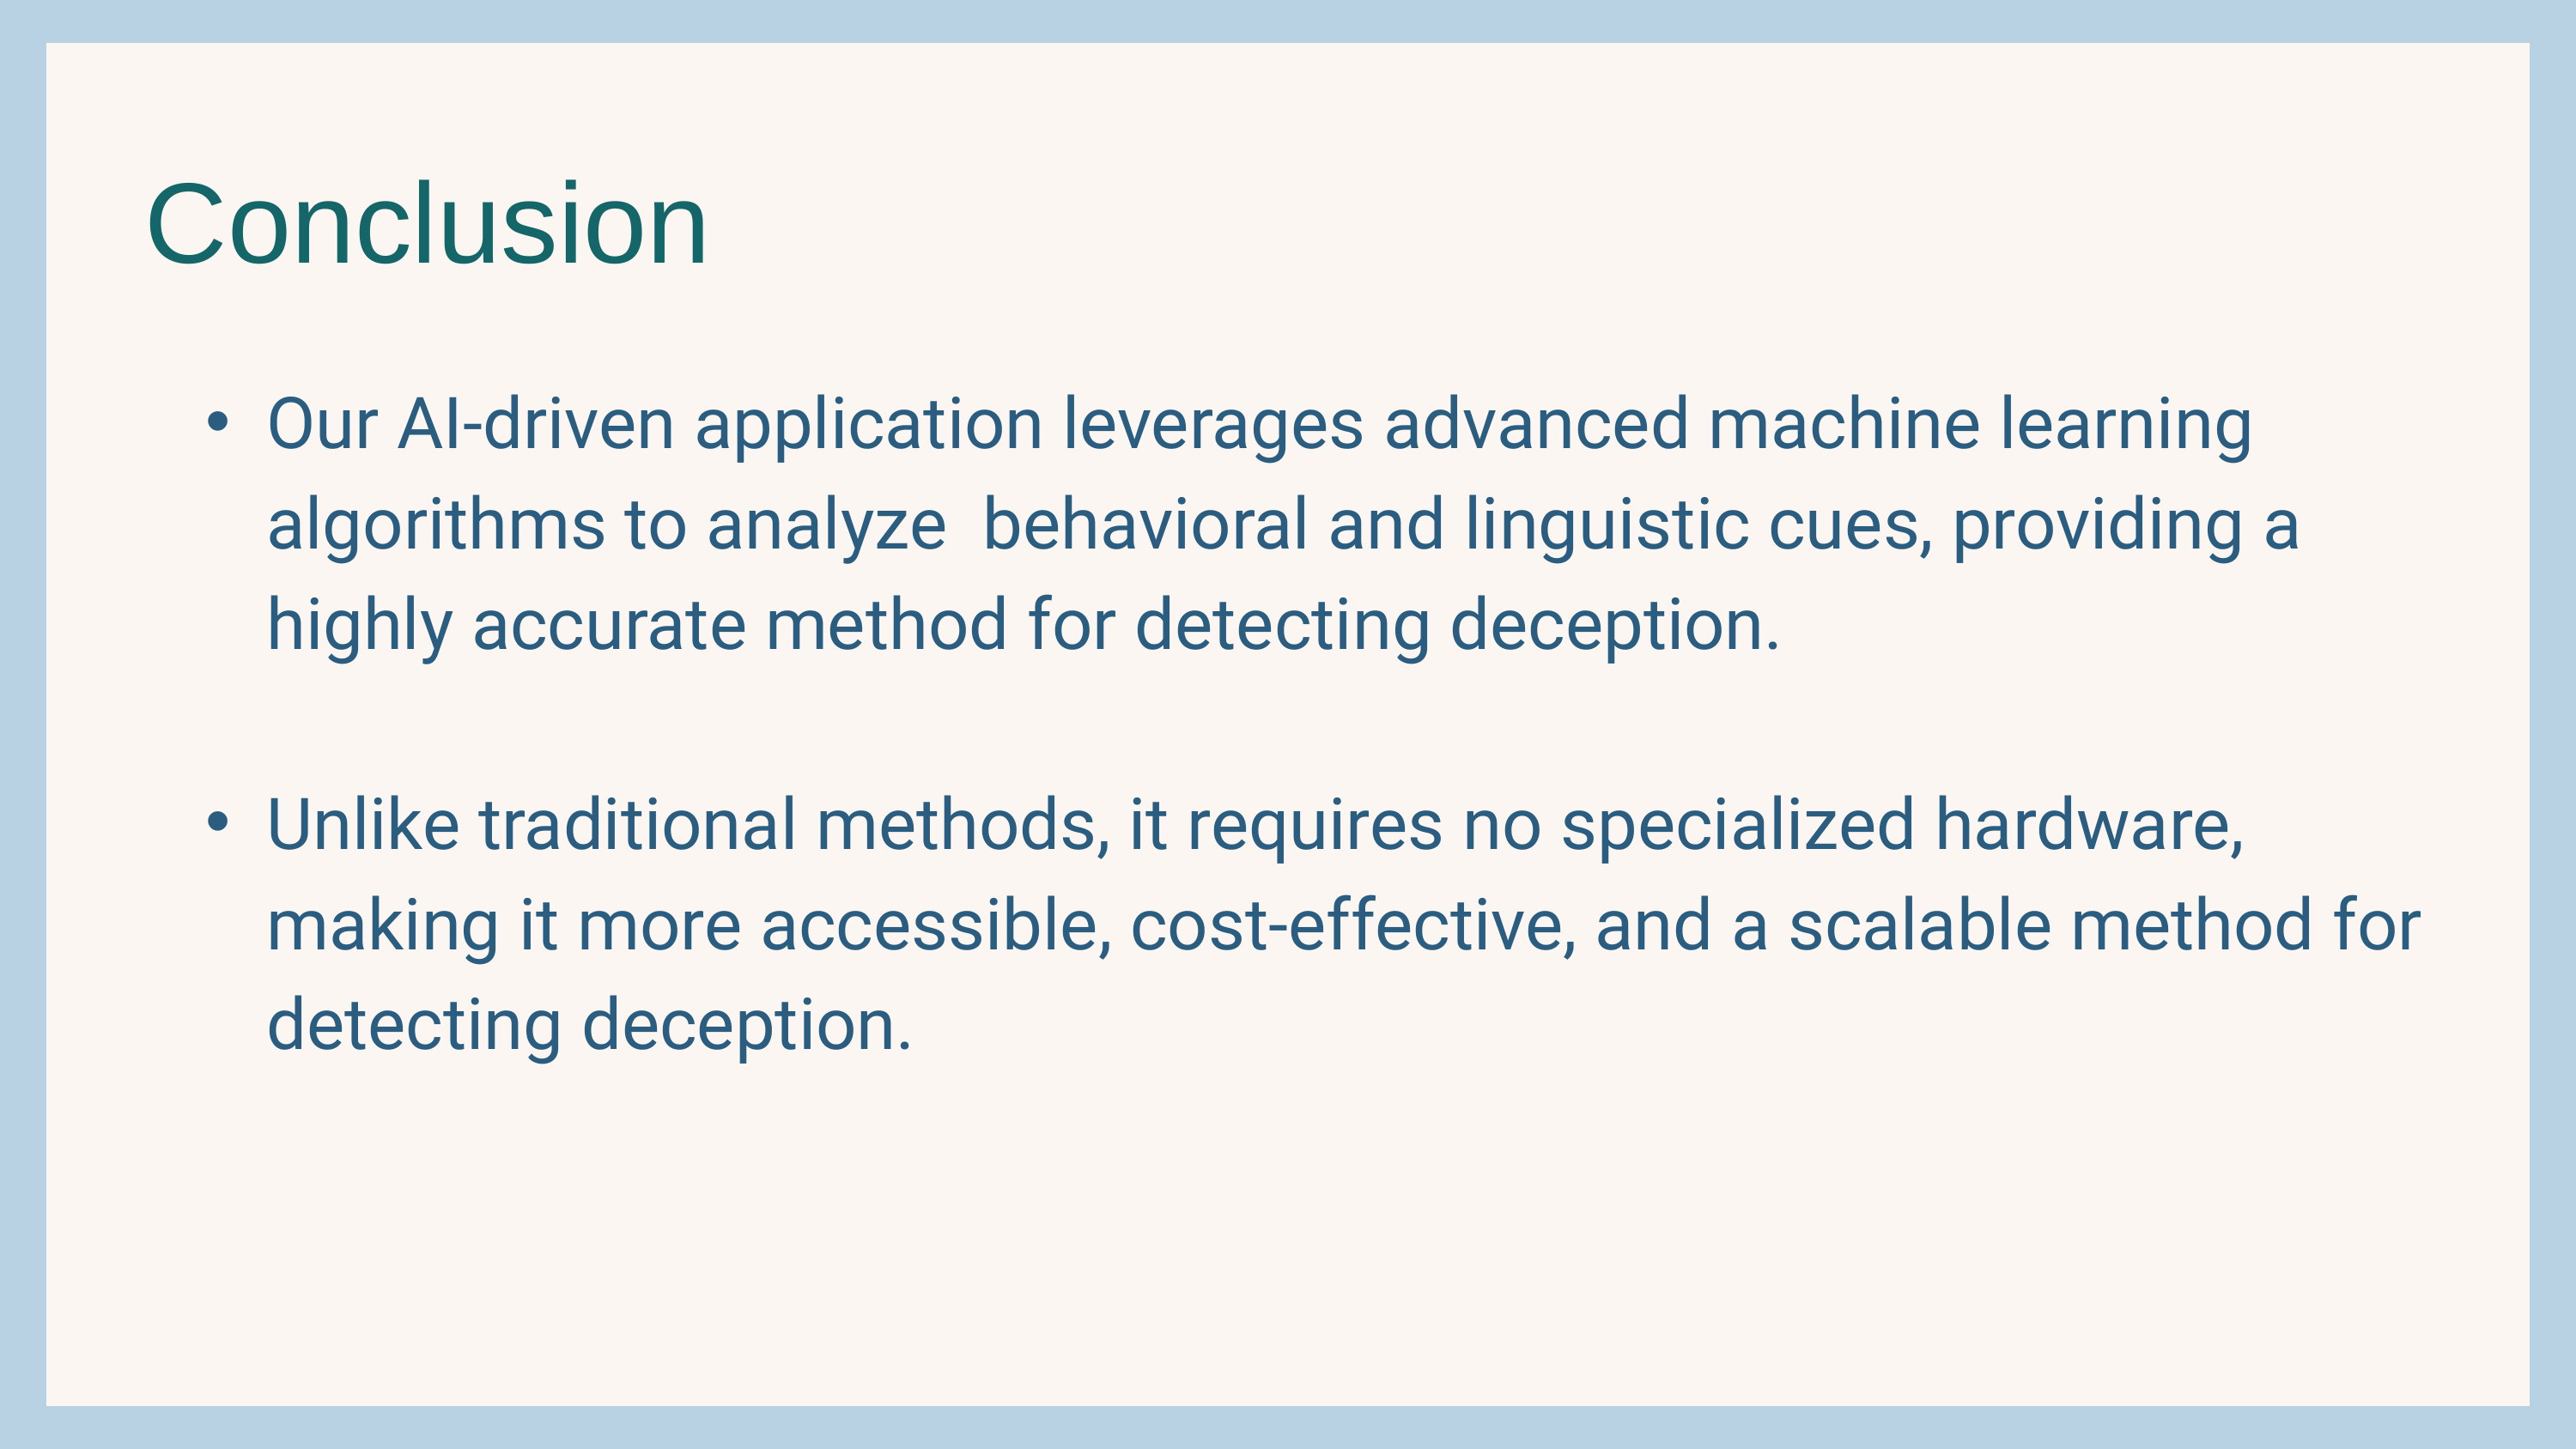

Conclusion
Our AI-driven application leverages advanced machine learning algorithms to analyze  behavioral and linguistic cues, providing a highly accurate method for detecting deception.

Unlike traditional methods, it requires no specialized hardware, making it more accessible, cost-effective, and a scalable method for detecting deception.